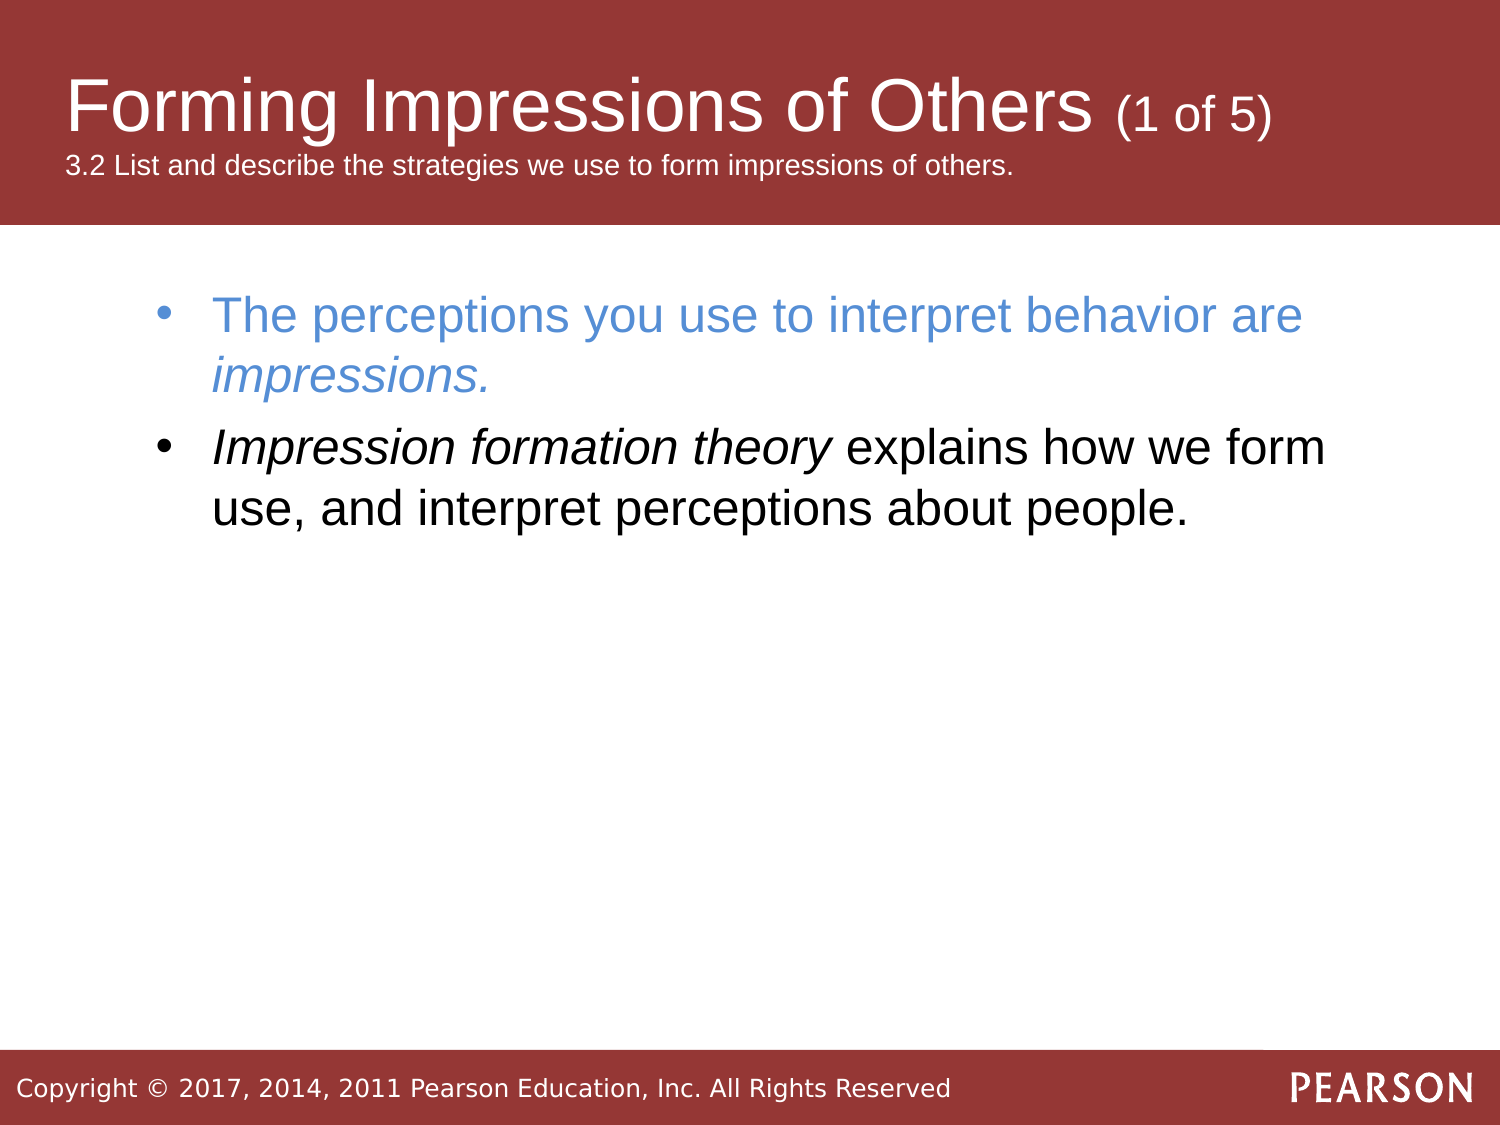

# Forming Impressions of Others (1 of 5) 3.2 List and describe the strategies we use to form impressions of others.
The perceptions you use to interpret behavior are impressions.
Impression formation theory explains how we form use, and interpret perceptions about people.